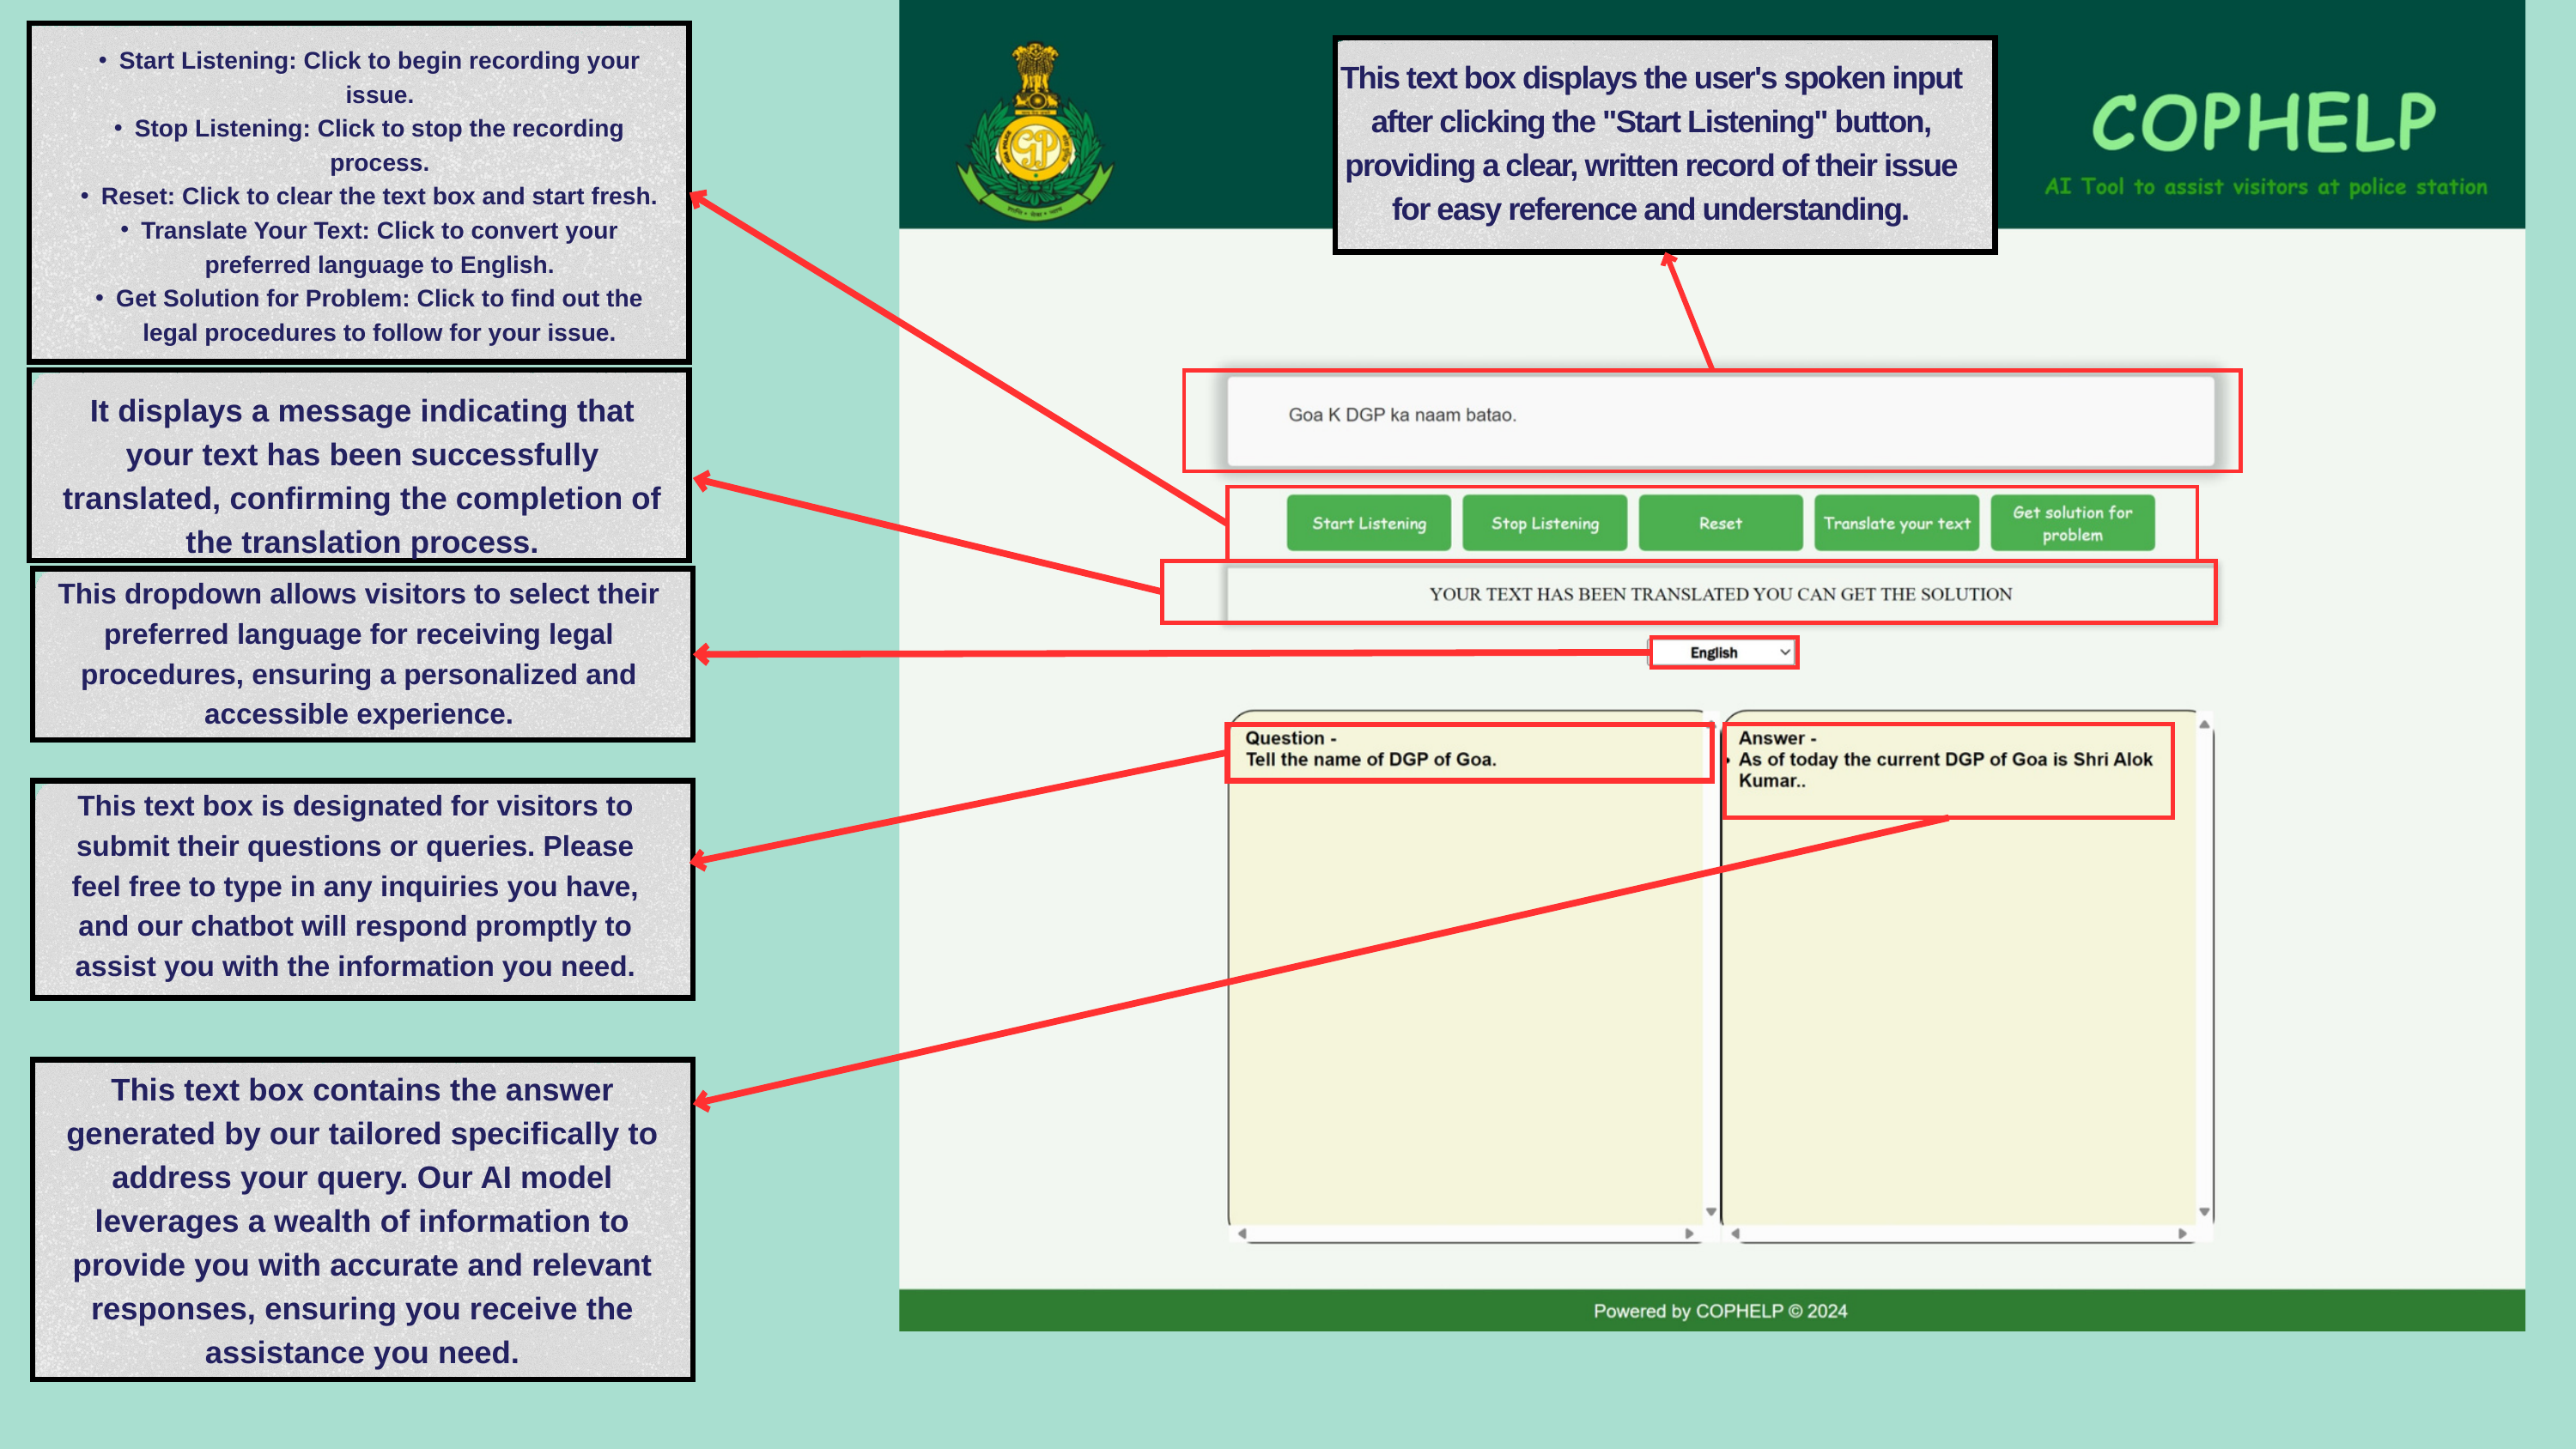

Start Listening: Click to begin recording your issue.
Stop Listening: Click to stop the recording process.
Reset: Click to clear the text box and start fresh.
Translate Your Text: Click to convert your preferred language to English.
Get Solution for Problem: Click to find out the legal procedures to follow for your issue.

This text box displays the user's spoken input after clicking the "Start Listening" button, providing a clear, written record of their issue for easy reference and understanding.

It displays a message indicating that your text has been successfully translated, confirming the completion of the translation process.

This dropdown allows visitors to select their preferred language for receiving legal procedures, ensuring a personalized and accessible experience.

This text box is designated for visitors to submit their questions or queries. Please feel free to type in any inquiries you have, and our chatbot will respond promptly to assist you with the information you need.

This text box contains the answer generated by our tailored specifically to address your query. Our AI model leverages a wealth of information to provide you with accurate and relevant responses, ensuring you receive the assistance you need.